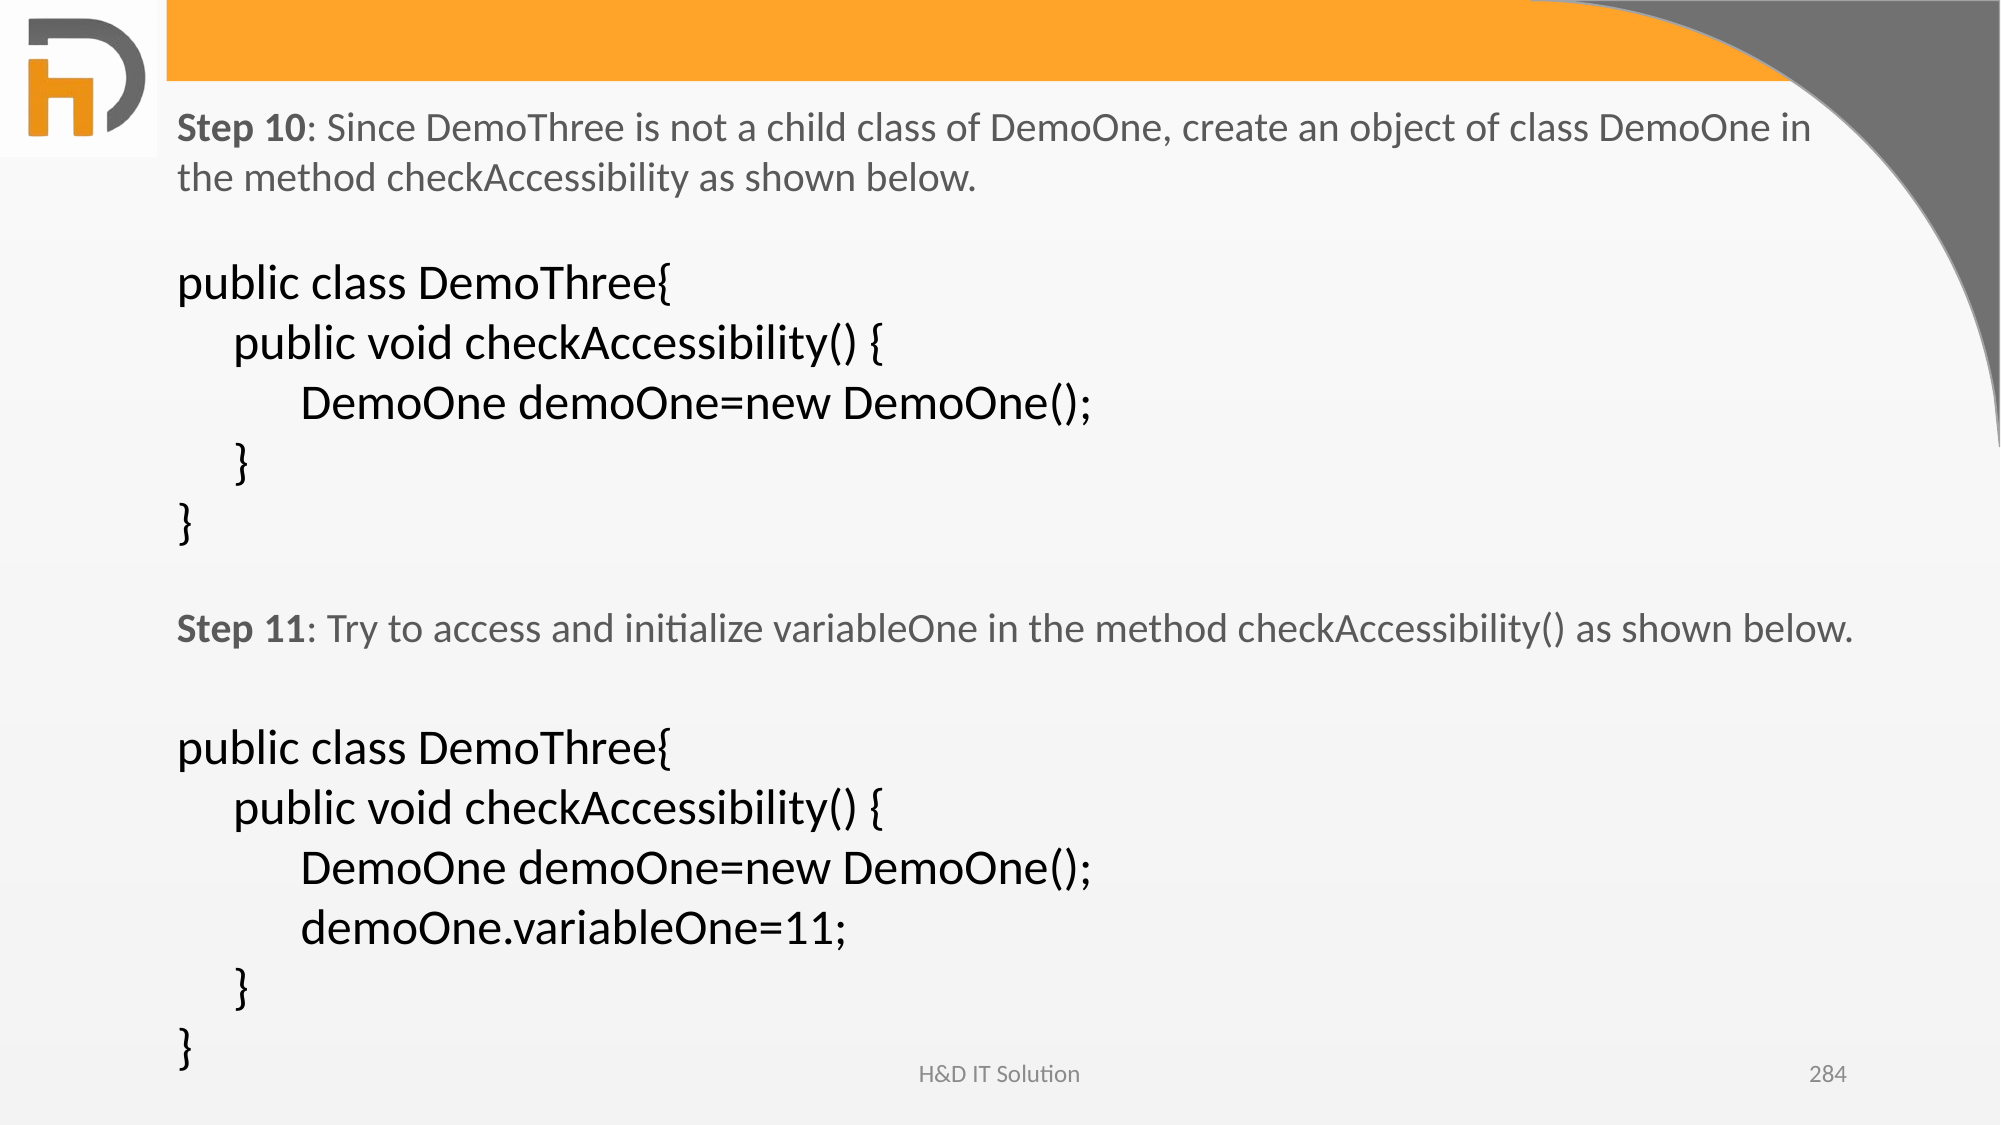

Step 10: Since DemoThree is not a child class of DemoOne, create an object of class DemoOne in the method checkAccessibility as shown below.
public class DemoThree{
     public void checkAccessibility() {
           DemoOne demoOne=new DemoOne();
     }
}
Step 11: Try to access and initialize variableOne in the method checkAccessibility() as shown below.
public class DemoThree{
     public void checkAccessibility() {
           DemoOne demoOne=new DemoOne();
           demoOne.variableOne=11;
     }
}
H&D IT Solution
284